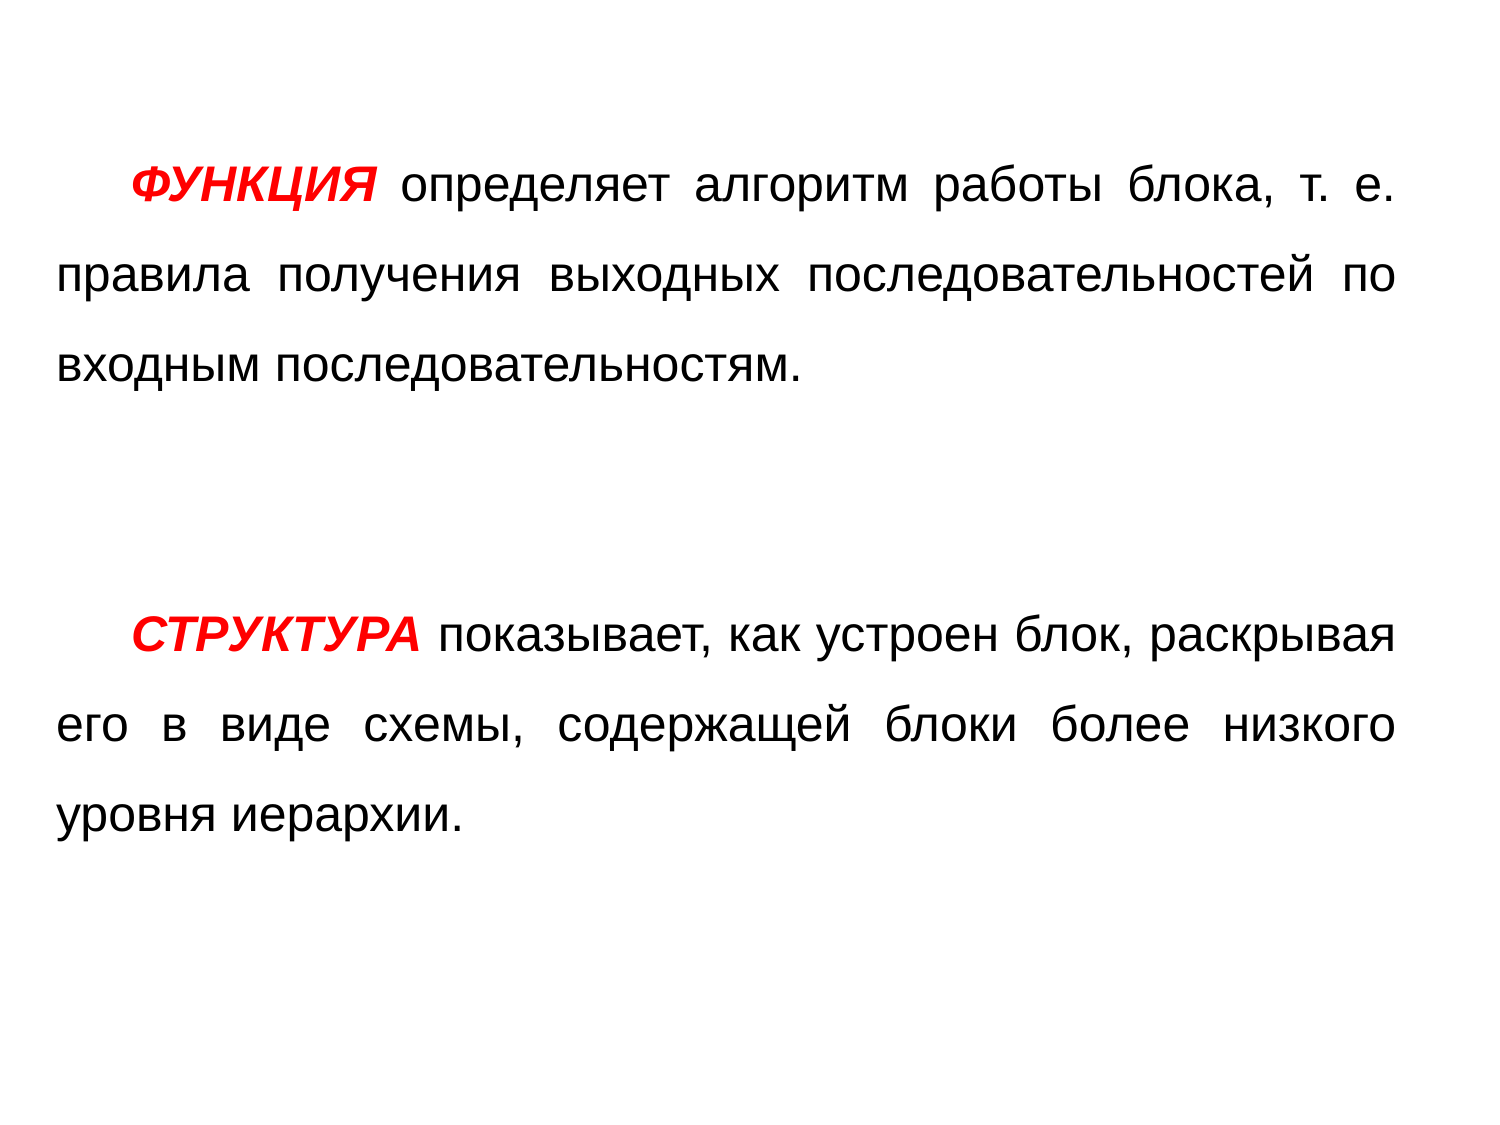

ФУНКЦИЯ определяет алгоритм работы блока, т. е. правила полу­чения выходных последовательностей по входным последователь­ностям.

СТРУКТУРА показывает, как устроен блок, раскрывая его в виде схемы, содержащей блоки более низкого уровня иерархии.